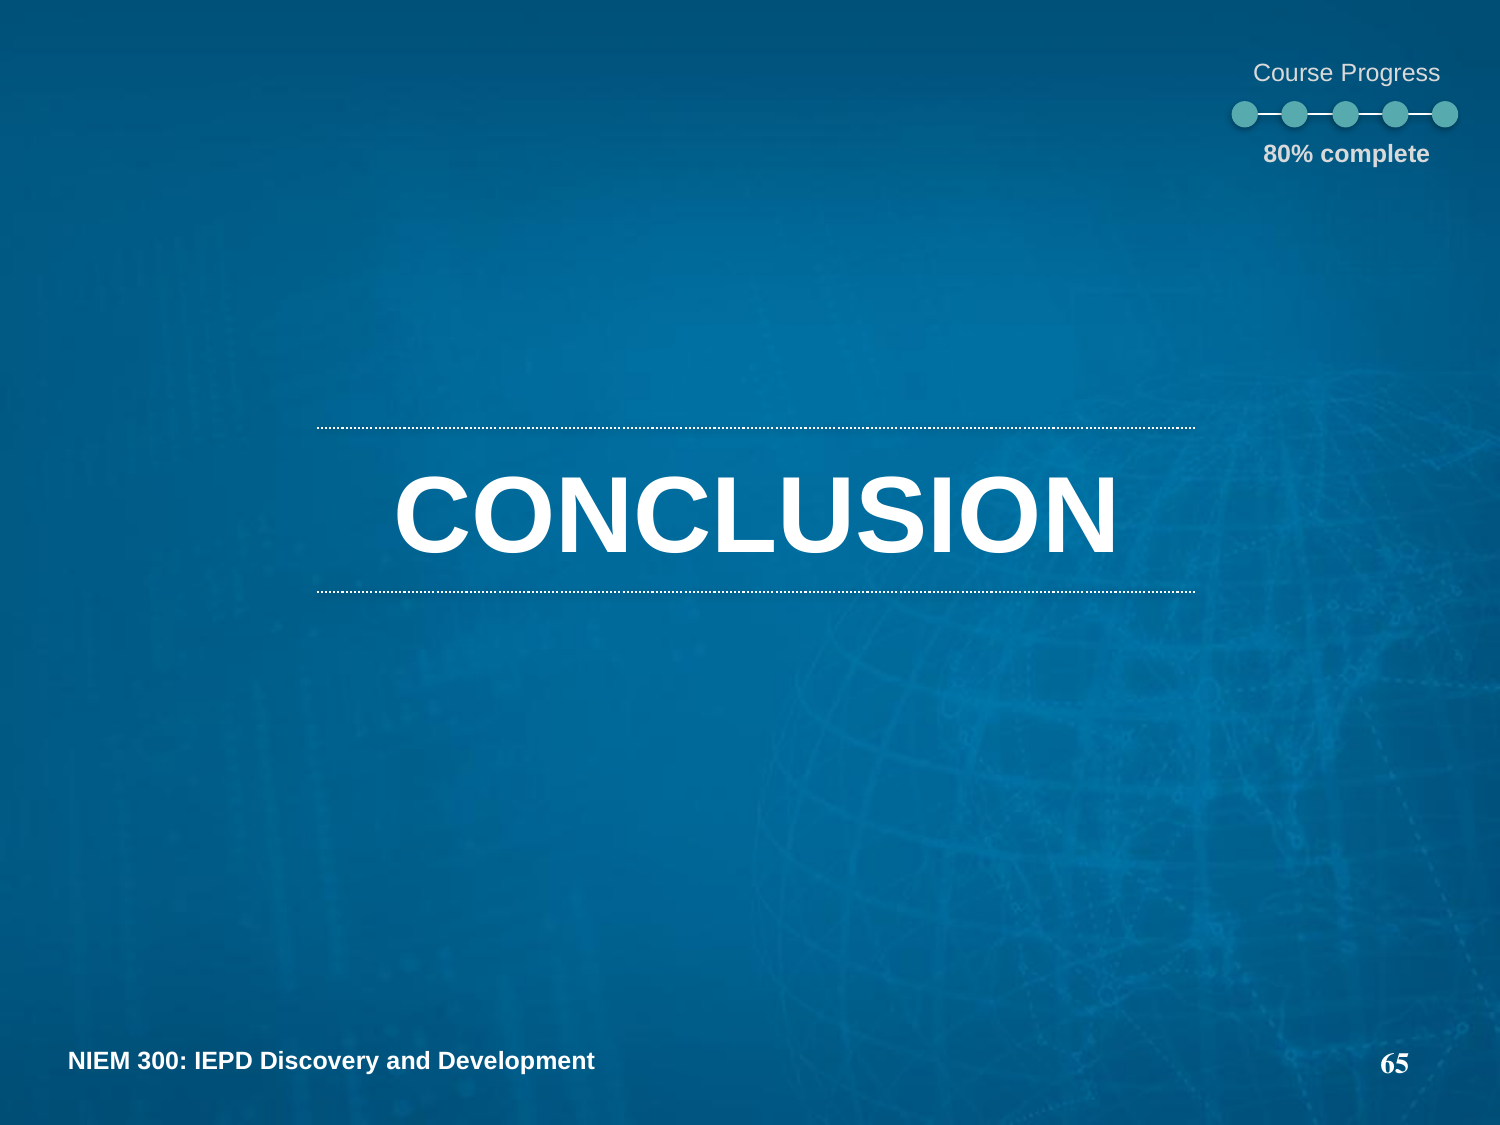

Course Progress

80% complete
# Conclusion
65